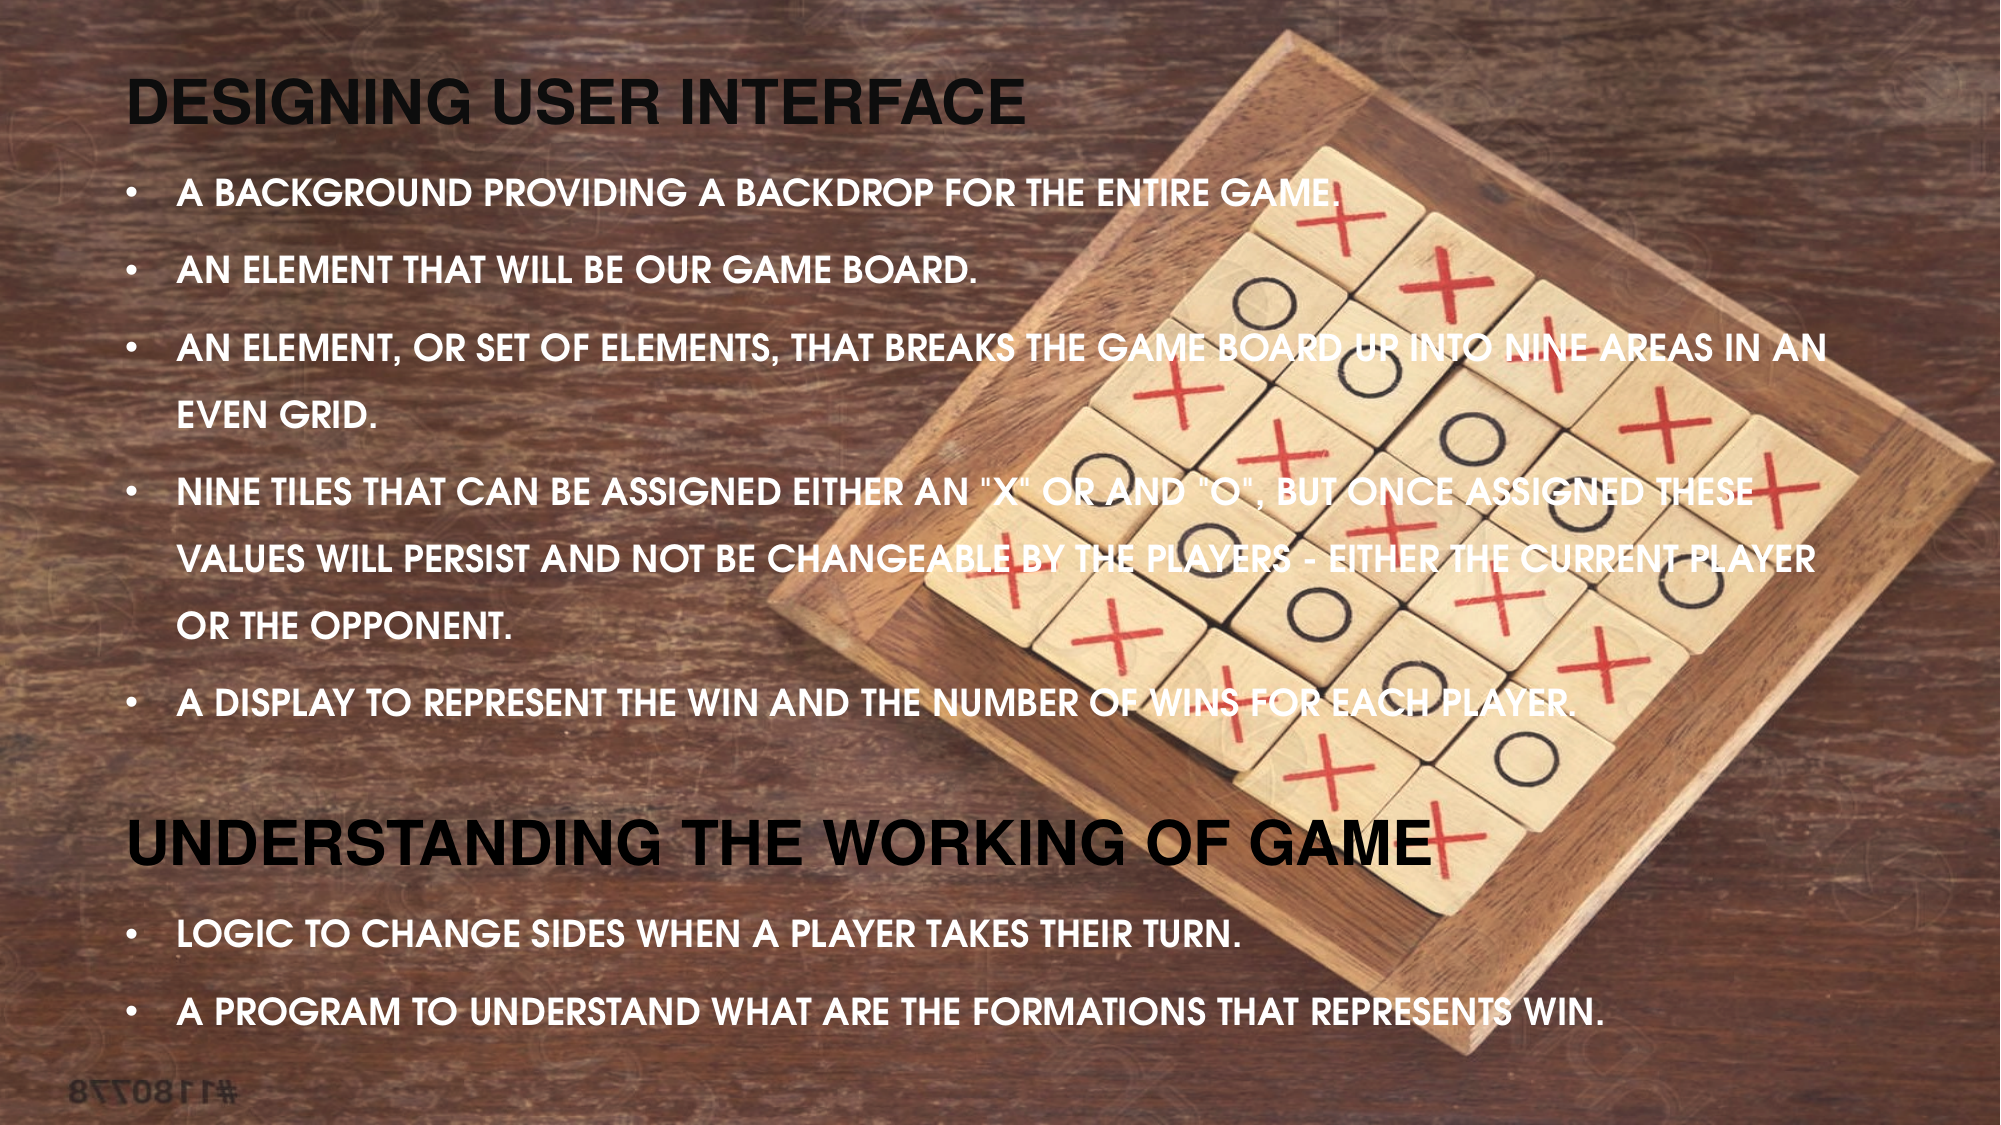

DESIGNING USER INTERFACE
A background providing a backdrop for the entire game.
An element that will be our game board.
An element, or set of elements, that breaks the game board up into nine areas in an even grid.
Nine tiles that can be assigned either an "X" or and "O", but once assigned these values will persist and not be changeable by the players - either the current player or the opponent.
A display to represent the win and the number of wins for each player.

UNDERSTANDING THE WORKING OF GAME
Logic to change sides when a player takes their turn.
A program to understand what are the formations that represents win.